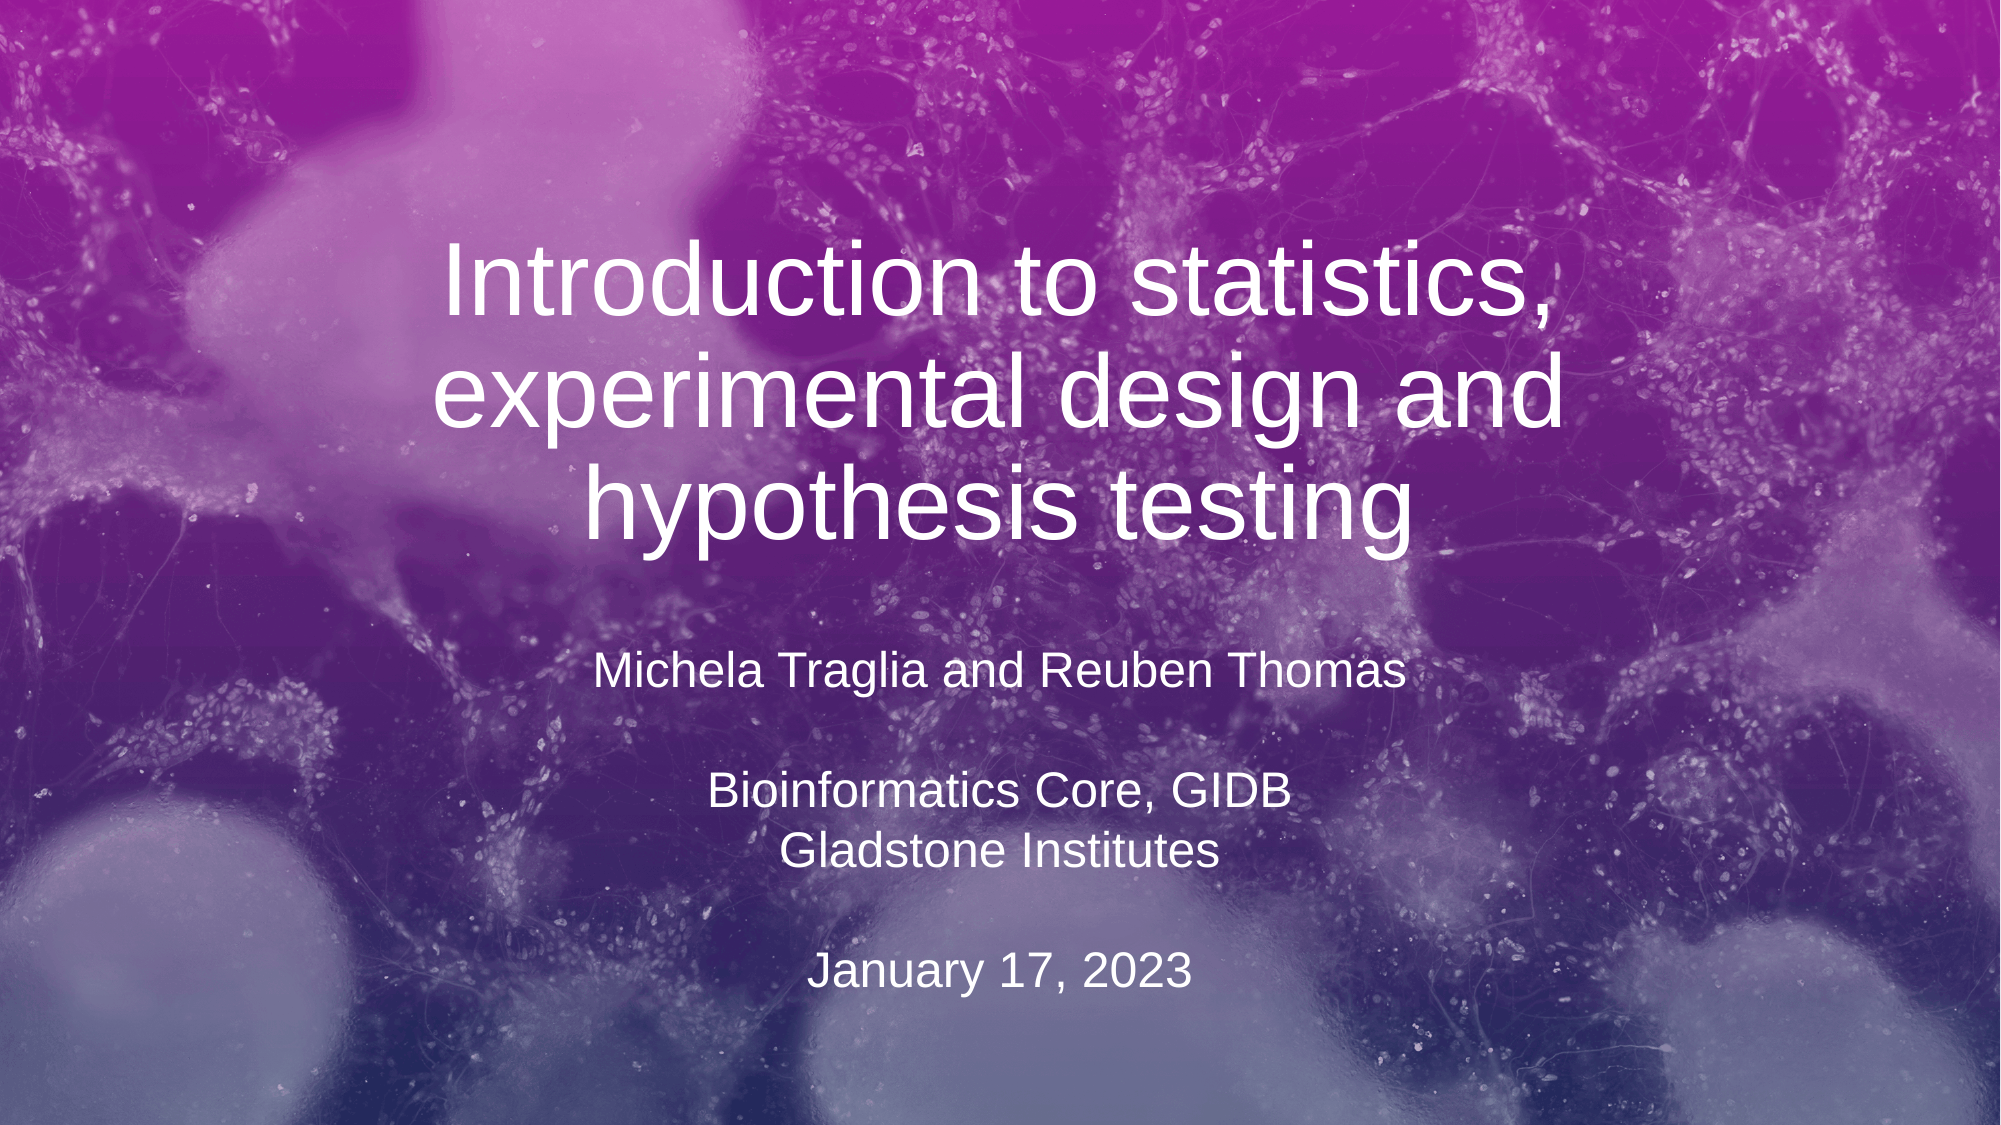

Introduction to statistics, experimental design and hypothesis testing
Michela Traglia and Reuben Thomas

Bioinformatics Core, GIDB
Gladstone Institutes

January 17, 2023